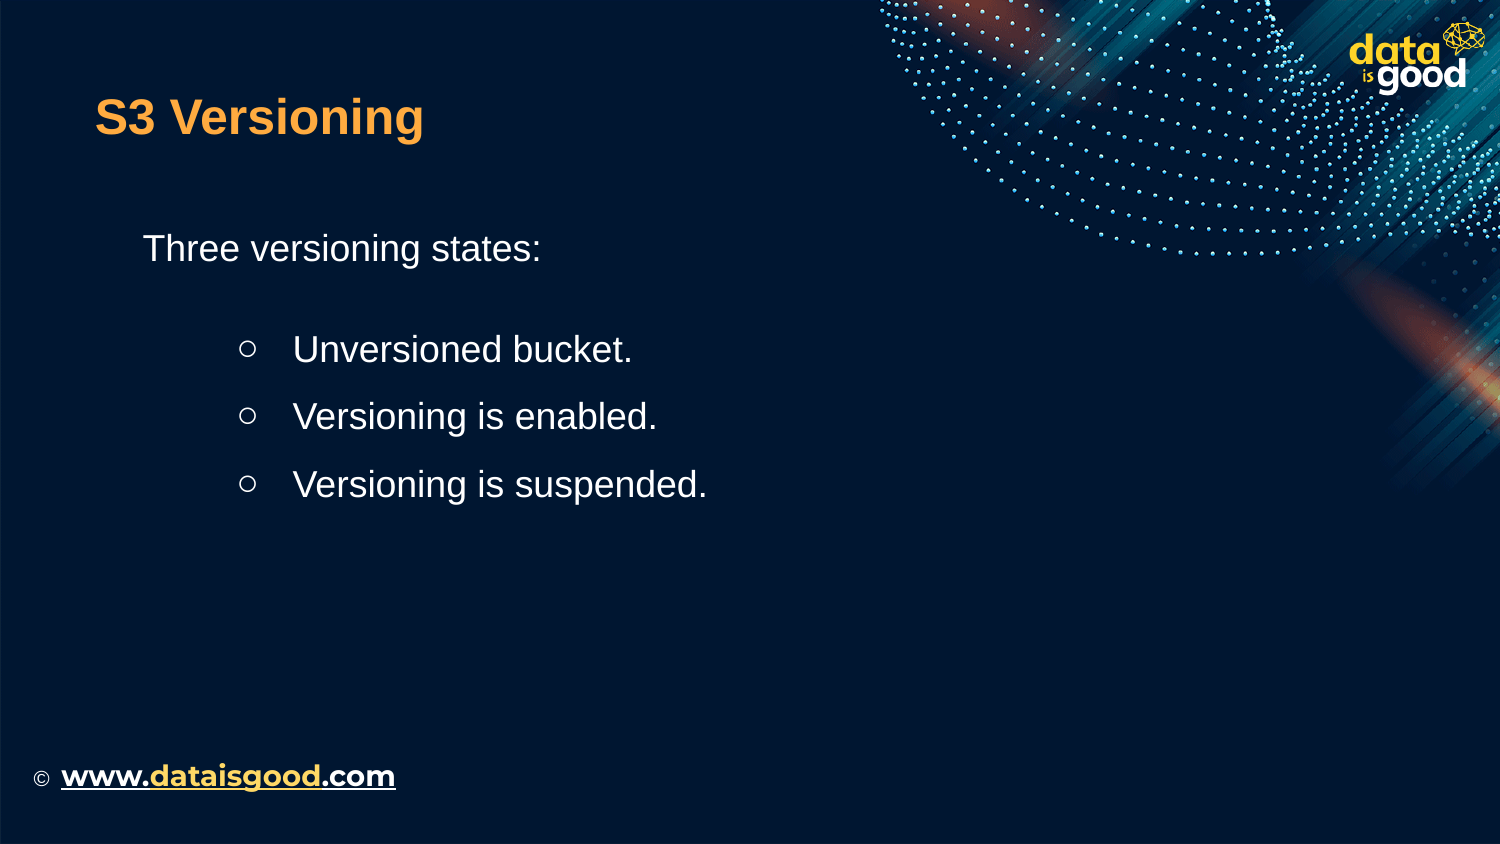

# S3 Versioning
Three versioning states:
Unversioned bucket.
Versioning is enabled.
Versioning is suspended.